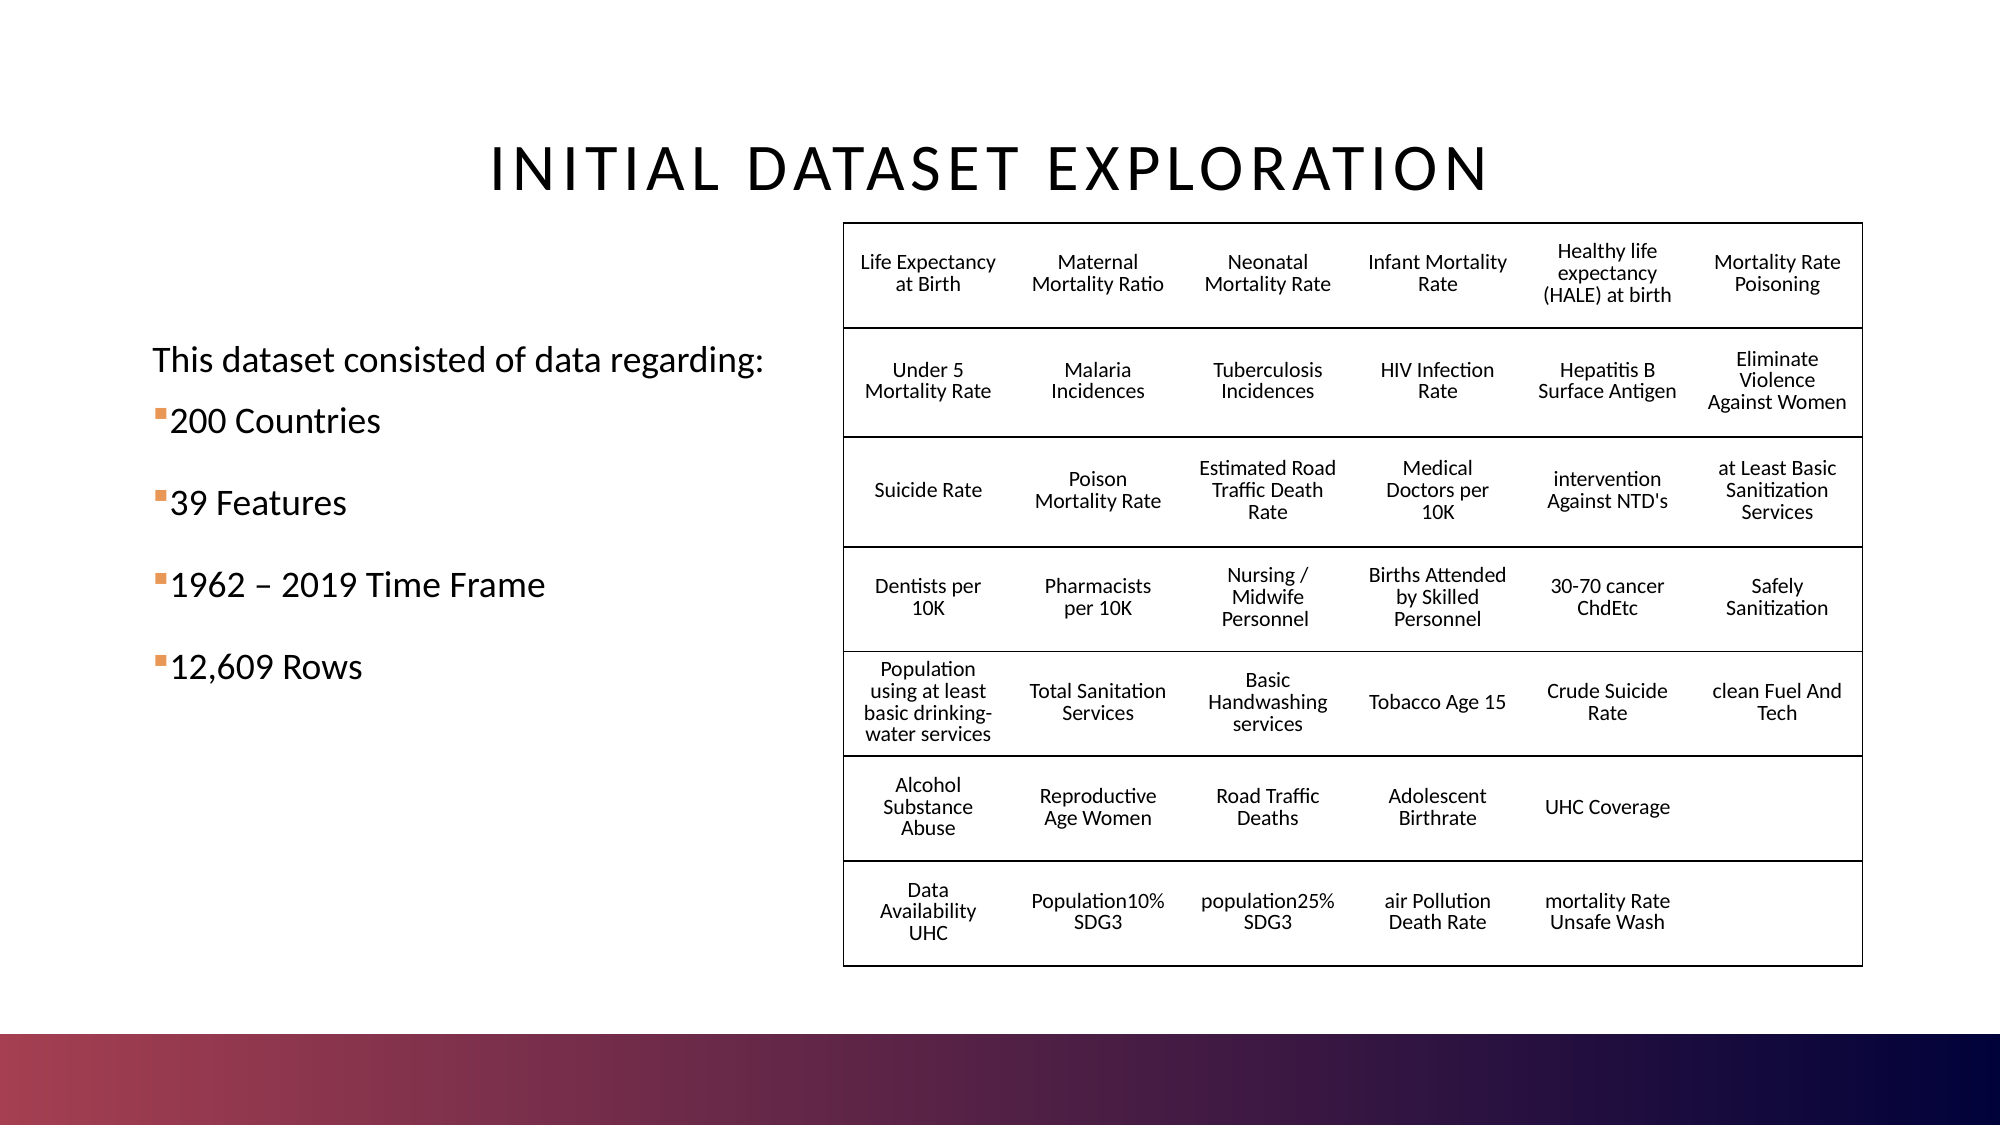

# Initial dataset exploration
| Life Expectancy at Birth | Maternal Mortality Ratio | Neonatal Mortality Rate | Infant Mortality Rate | Healthy life expectancy (HALE) at birth | Mortality Rate Poisoning |
| --- | --- | --- | --- | --- | --- |
| Under 5 Mortality Rate | Malaria Incidences | Tuberculosis Incidences | HIV Infection Rate | Hepatitis B Surface Antigen | Eliminate Violence Against Women |
| Suicide Rate | Poison Mortality Rate | Estimated Road Traffic Death Rate | Medical Doctors per 10K | intervention Against NTD's | at Least Basic Sanitization Services |
| Dentists per 10K | Pharmacists per 10K | Nursing / Midwife Personnel | Births Attended by Skilled Personnel | 30-70 cancer ChdEtc | Safely Sanitization |
| Population using at least basic drinking-water services | Total Sanitation Services | Basic Handwashing services | Tobacco Age 15 | Crude Suicide Rate | clean Fuel And Tech |
| Alcohol Substance Abuse | Reproductive Age Women | Road Traffic Deaths | Adolescent Birthrate | UHC Coverage |  |
| Data Availability UHC | Population10% SDG3 | population25%SDG3 | air Pollution Death Rate | mortality Rate Unsafe Wash |  |
This dataset consisted of data regarding:
200 Countries
39 Features
1962 – 2019 Time Frame
12,609 Rows

8